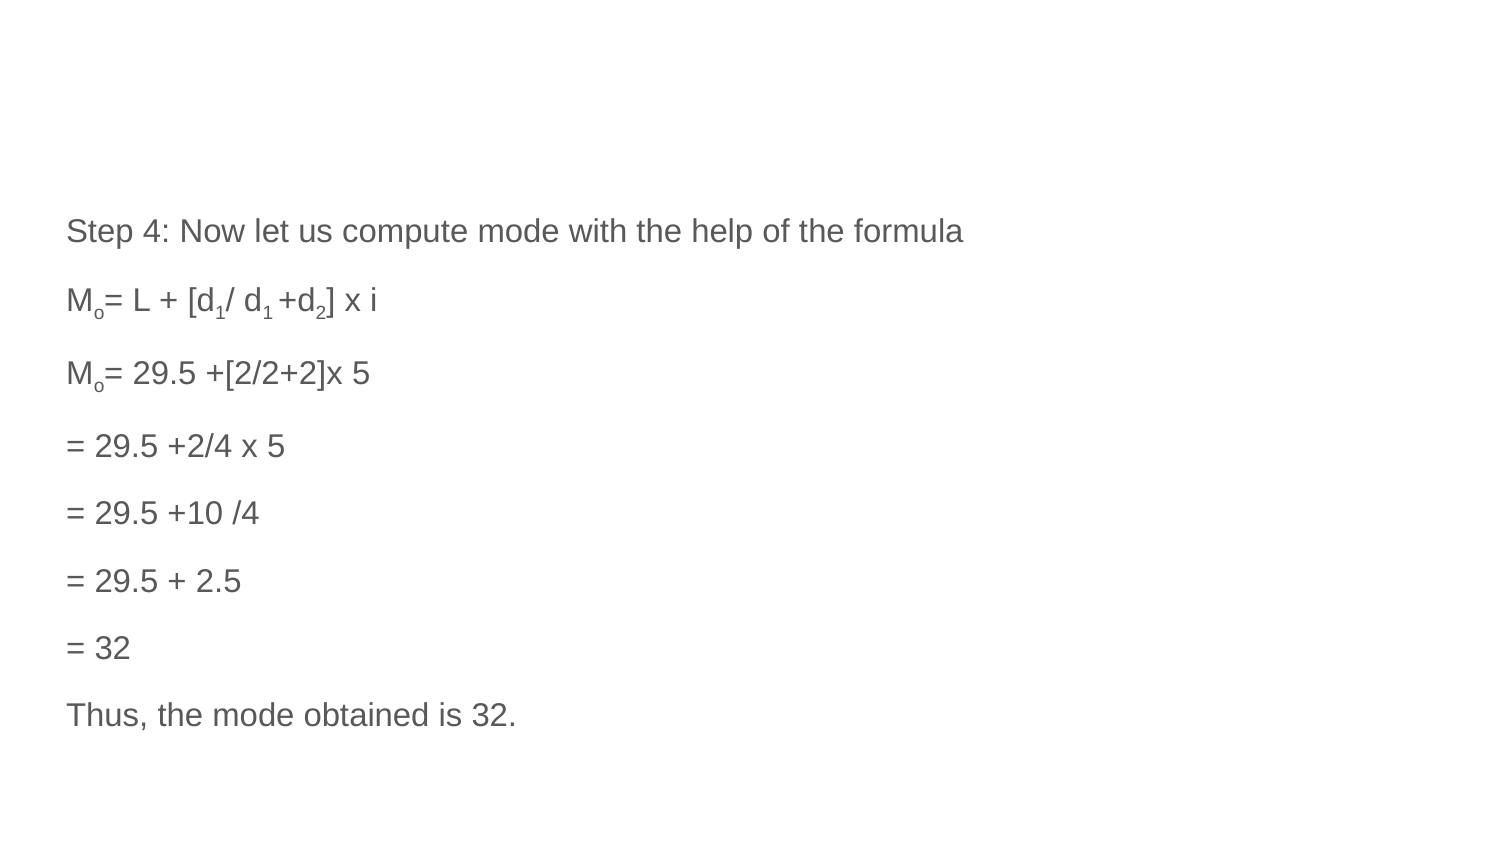

Step 4: Now let us compute mode with the help of the formula
Mo= L + [d1/ d1 +d2] x i
Mo= 29.5 +[2/2+2]x 5
= 29.5 +2/4 x 5
= 29.5 +10 /4
= 29.5 + 2.5
= 32
Thus, the mode obtained is 32.